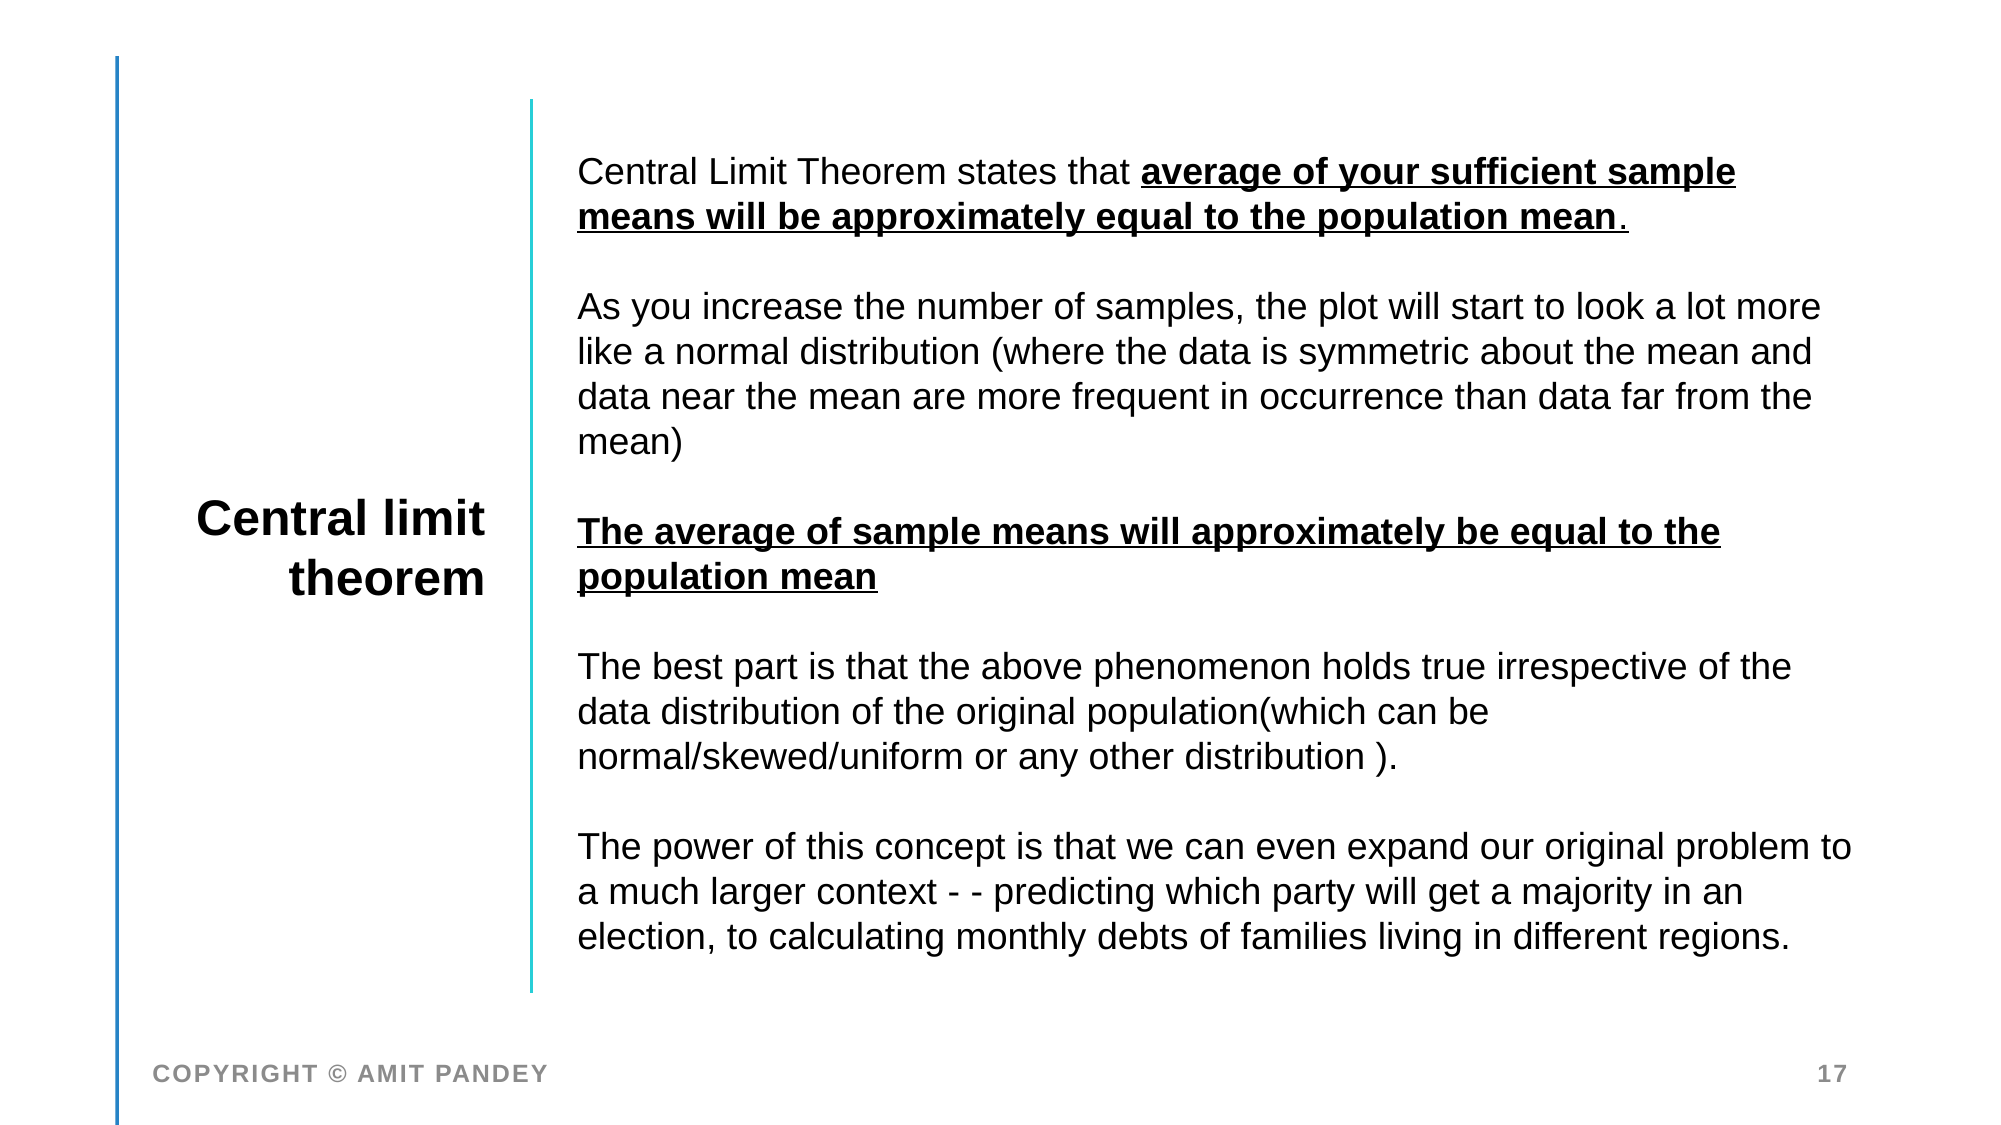

Central Limit Theorem states that average of your sufficient sample means will be approximately equal to the population mean.

As you increase the number of samples, the plot will start to look a lot more like a normal distribution (where the data is symmetric about the mean and data near the mean are more frequent in occurrence than data far from the mean)

The average of sample means will approximately be equal to the population mean

The best part is that the above phenomenon holds true irrespective of the data distribution of the original population(which can be normal/skewed/uniform or any other distribution ).

The power of this concept is that we can even expand our original problem to a much larger context - - predicting which party will get a majority in an election, to calculating monthly debts of families living in different regions.

Central limit theorem
COPYRIGHT © AMIT PANDEY
17